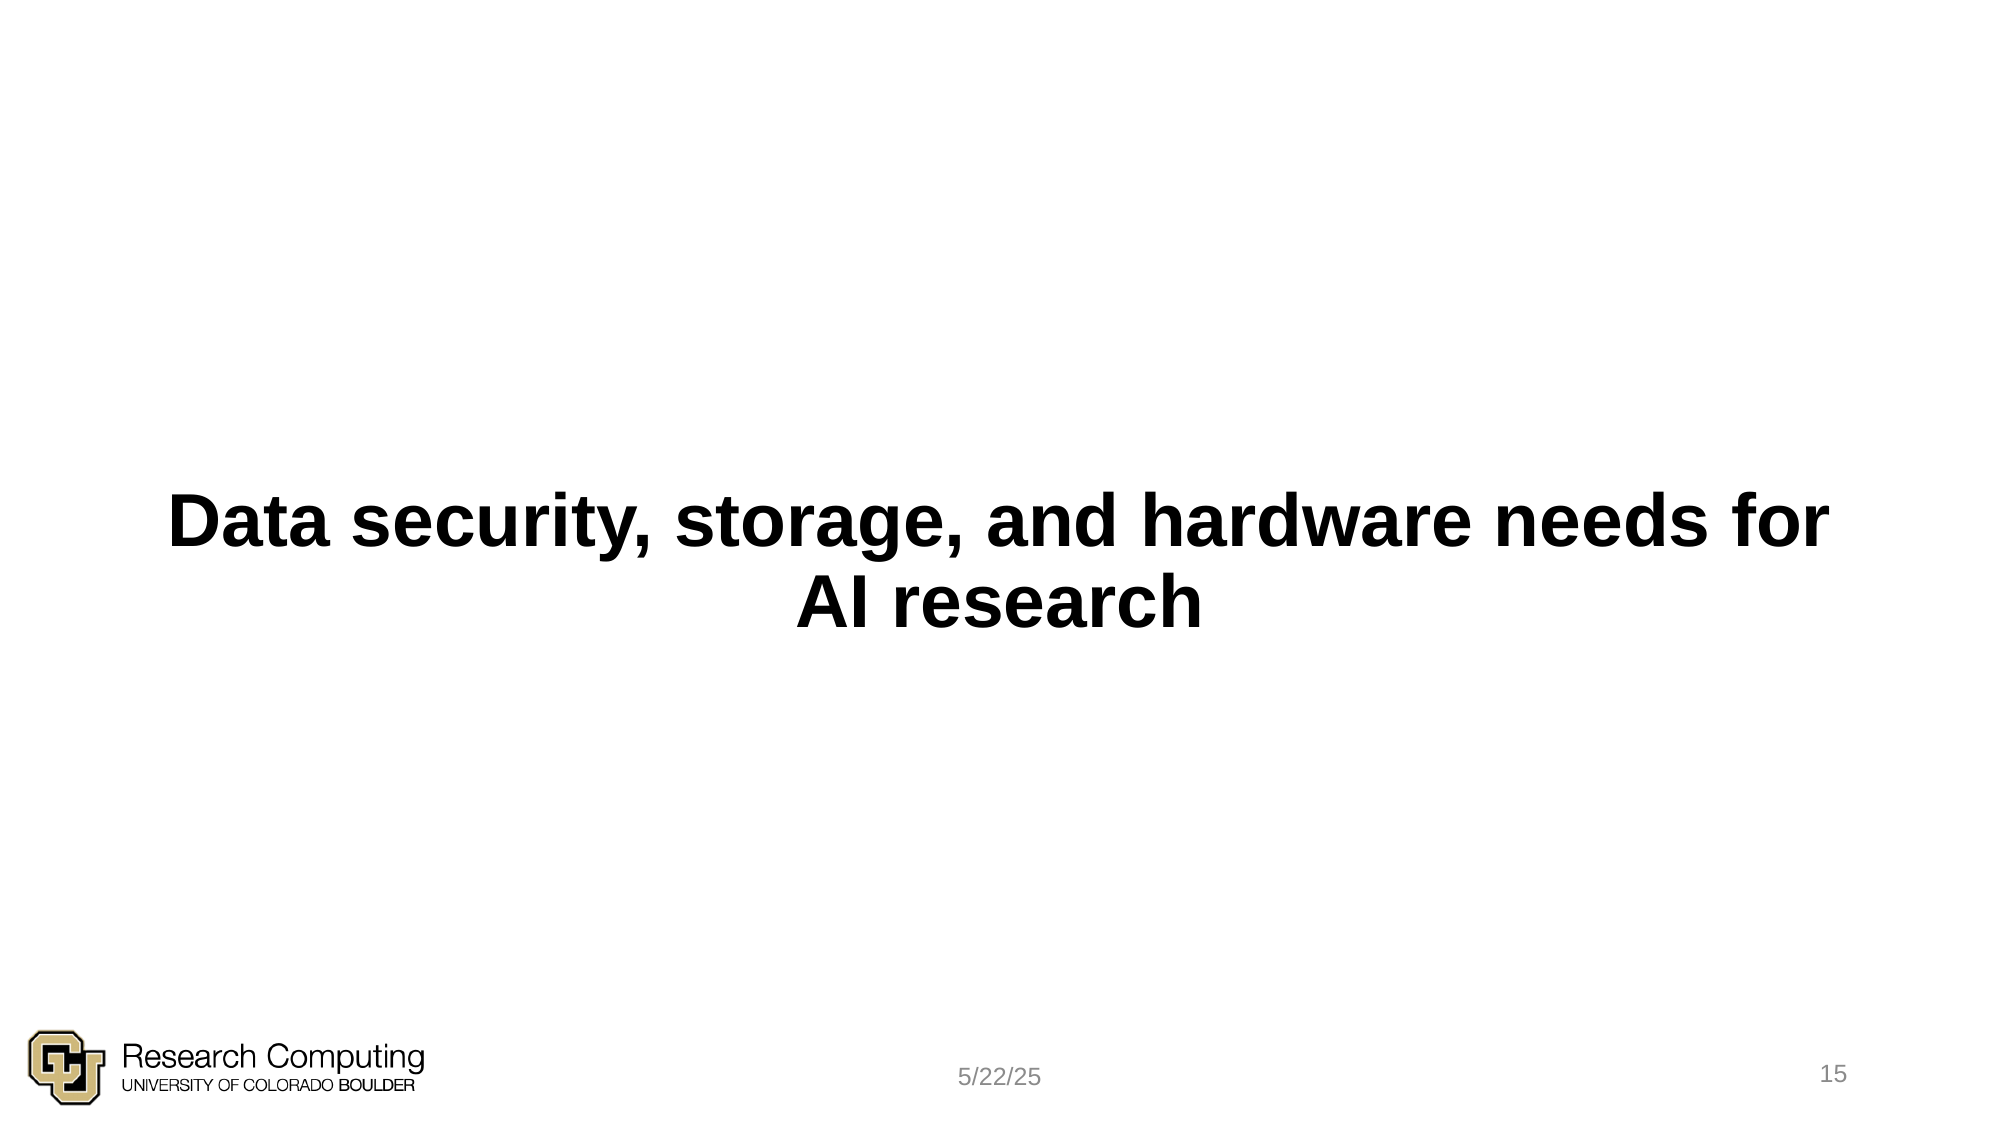

# Data security, storage, and hardware needs for AI research
15
5/22/25